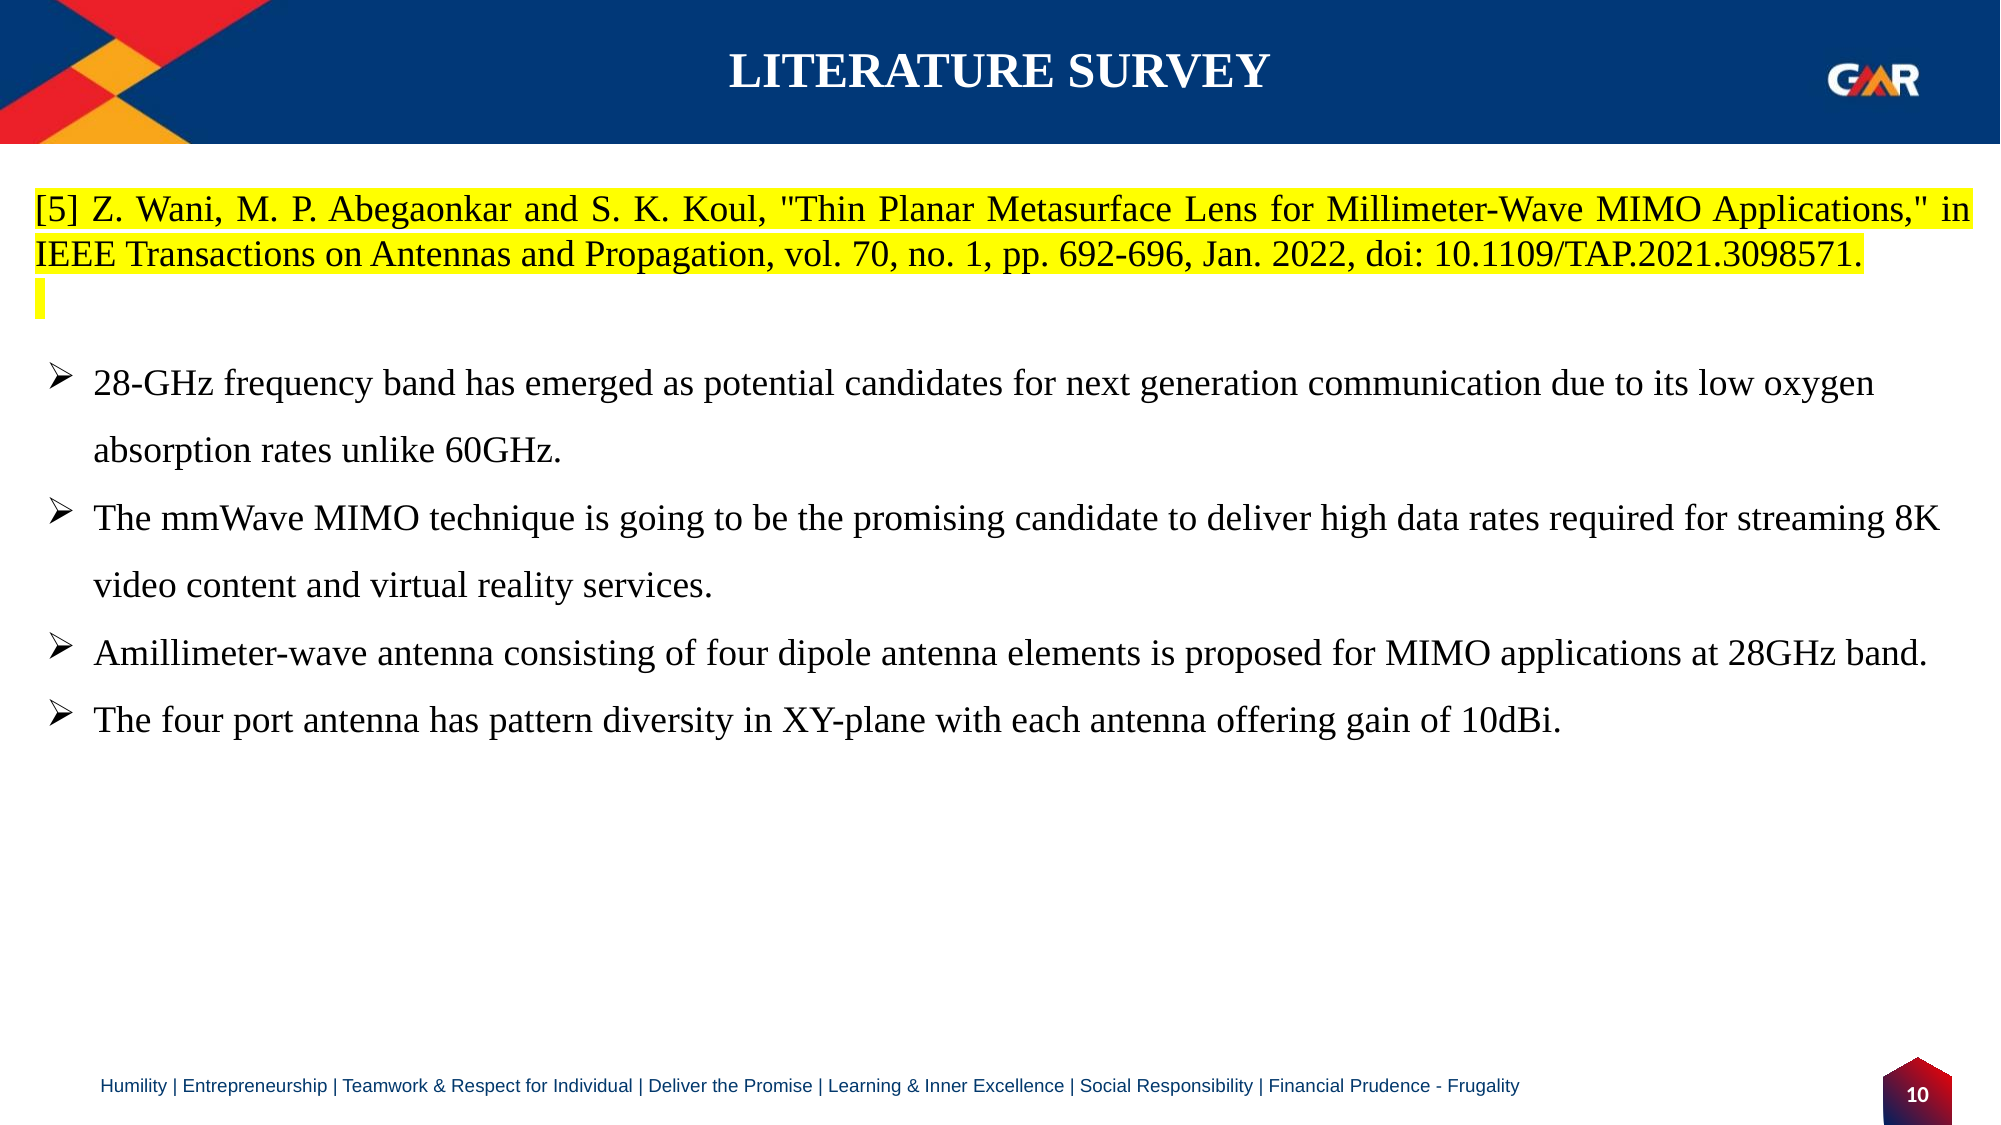

# LITERATURE SURVEY
[5] Z. Wani, M. P. Abegaonkar and S. K. Koul, "Thin Planar Metasurface Lens for Millimeter-Wave MIMO Applications," in IEEE Transactions on Antennas and Propagation, vol. 70, no. 1, pp. 692-696, Jan. 2022, doi: 10.1109/TAP.2021.3098571.

28-GHz frequency band has emerged as potential candidates for next generation communication due to its low oxygen absorption rates unlike 60GHz.
The mmWave MIMO technique is going to be the promising candidate to deliver high data rates required for streaming 8K video content and virtual reality services.
Amillimeter-wave antenna consisting of four dipole antenna elements is proposed for MIMO applications at 28GHz band.
The four port antenna has pattern diversity in XY-plane with each antenna offering gain of 10dBi.